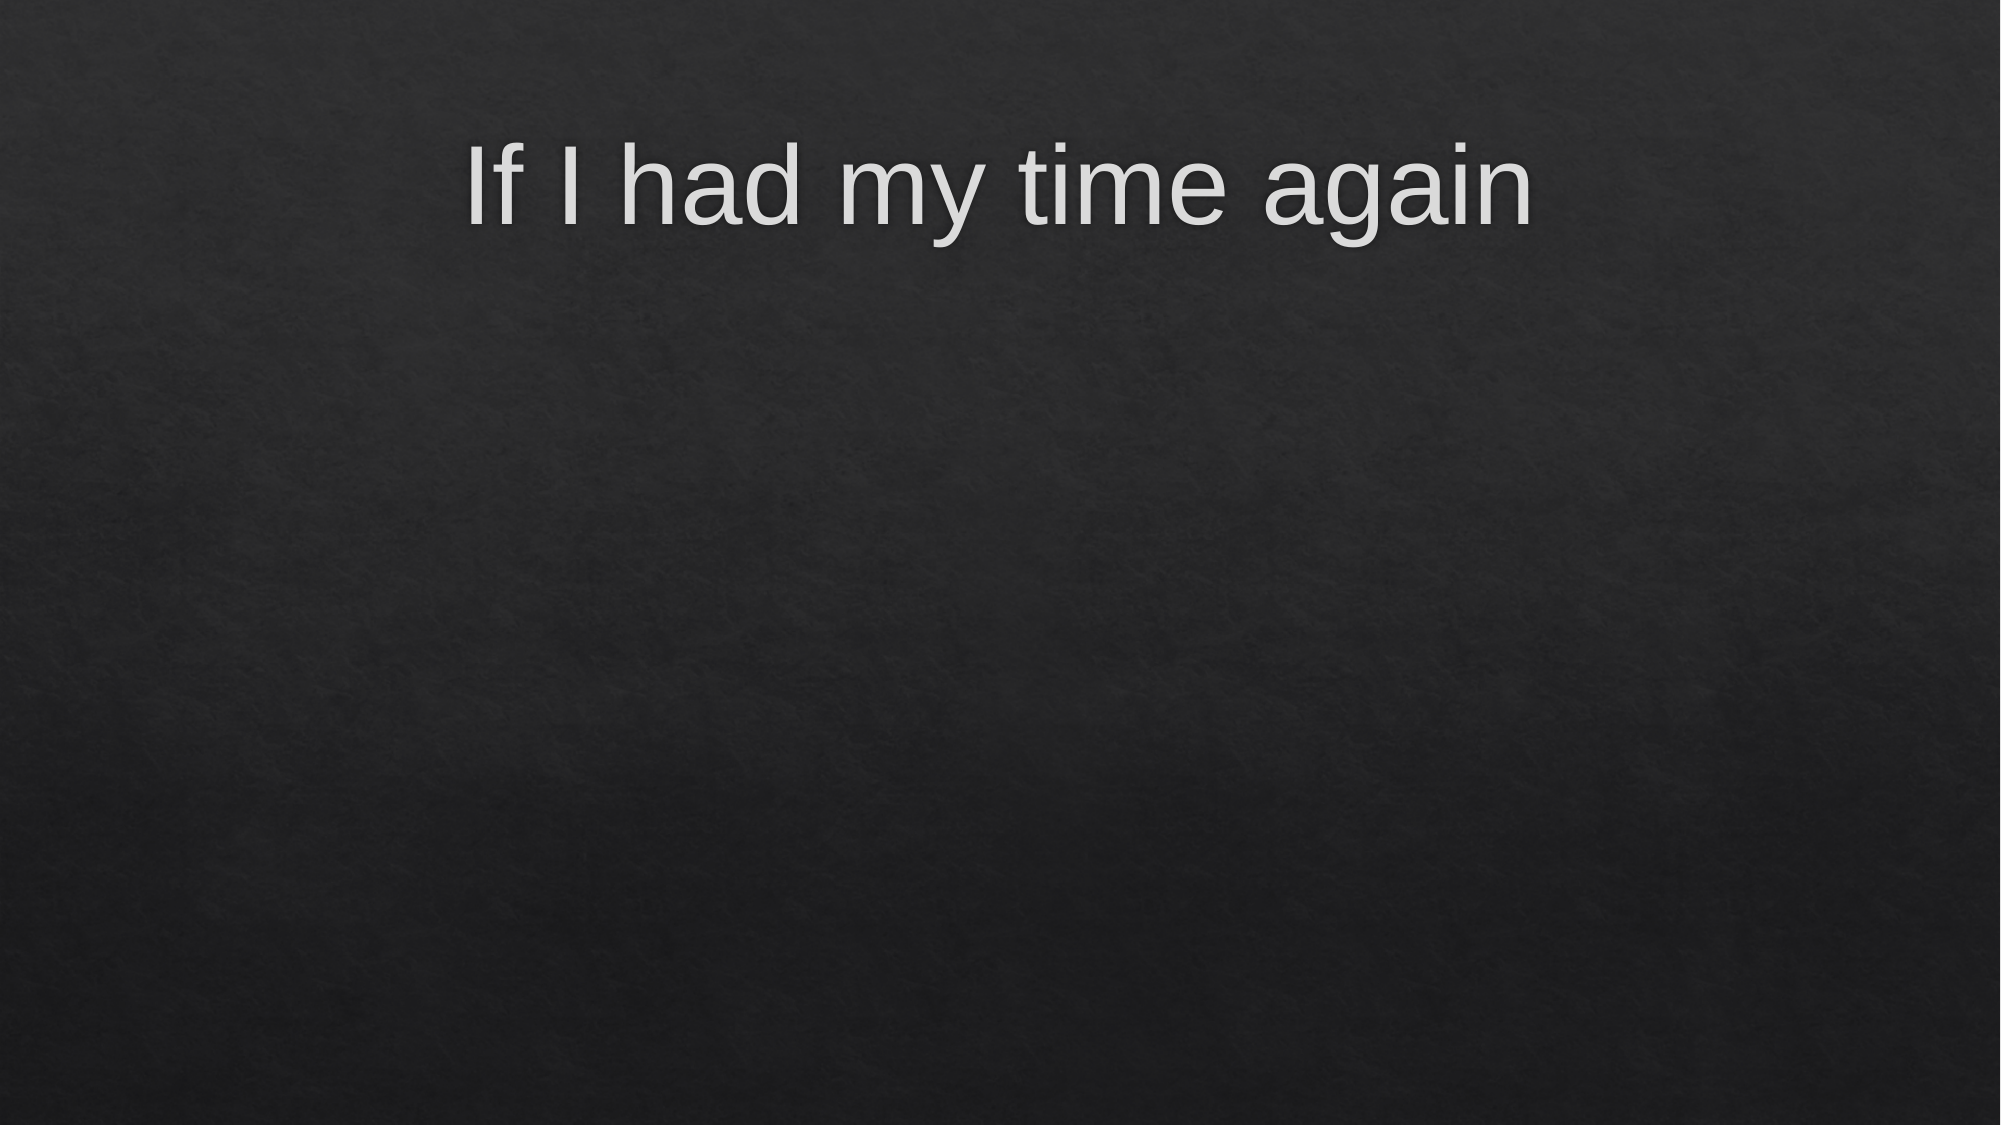

# If I had my time again